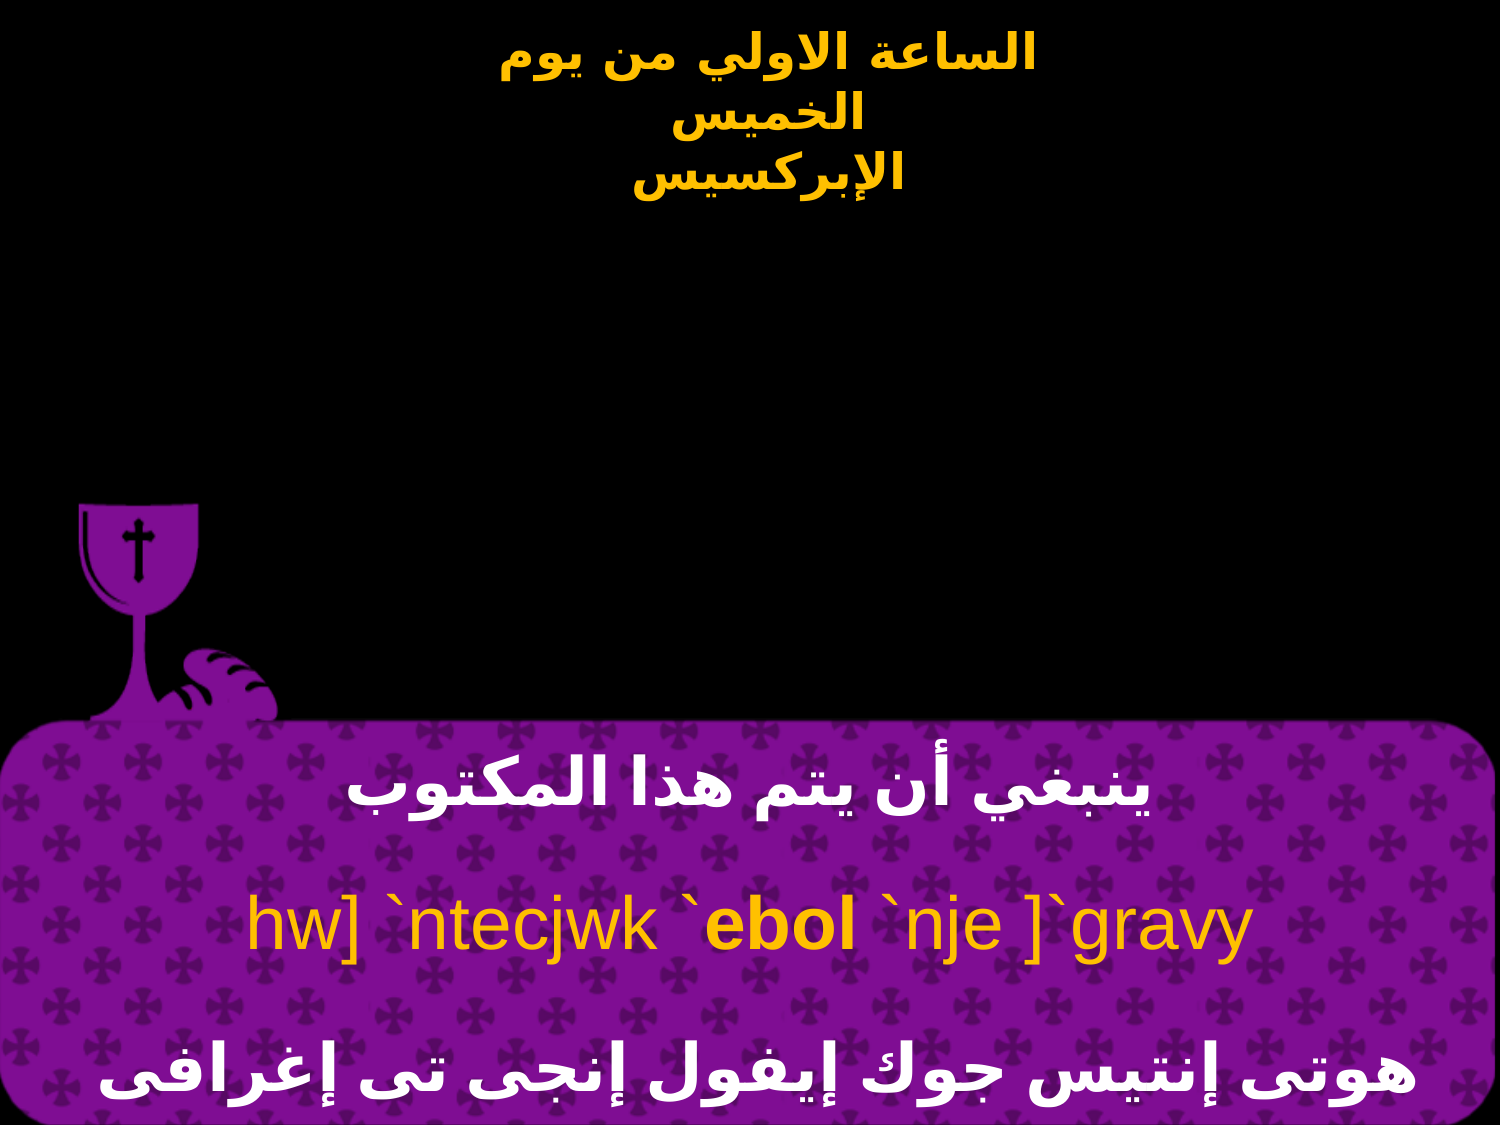

# ينبغي أن يتم هذا المكتوب
hw] `ntecjwk `ebol `nje ]`gravy
هوتى إنتيس جوك إيفول إنجى تى إغرافى